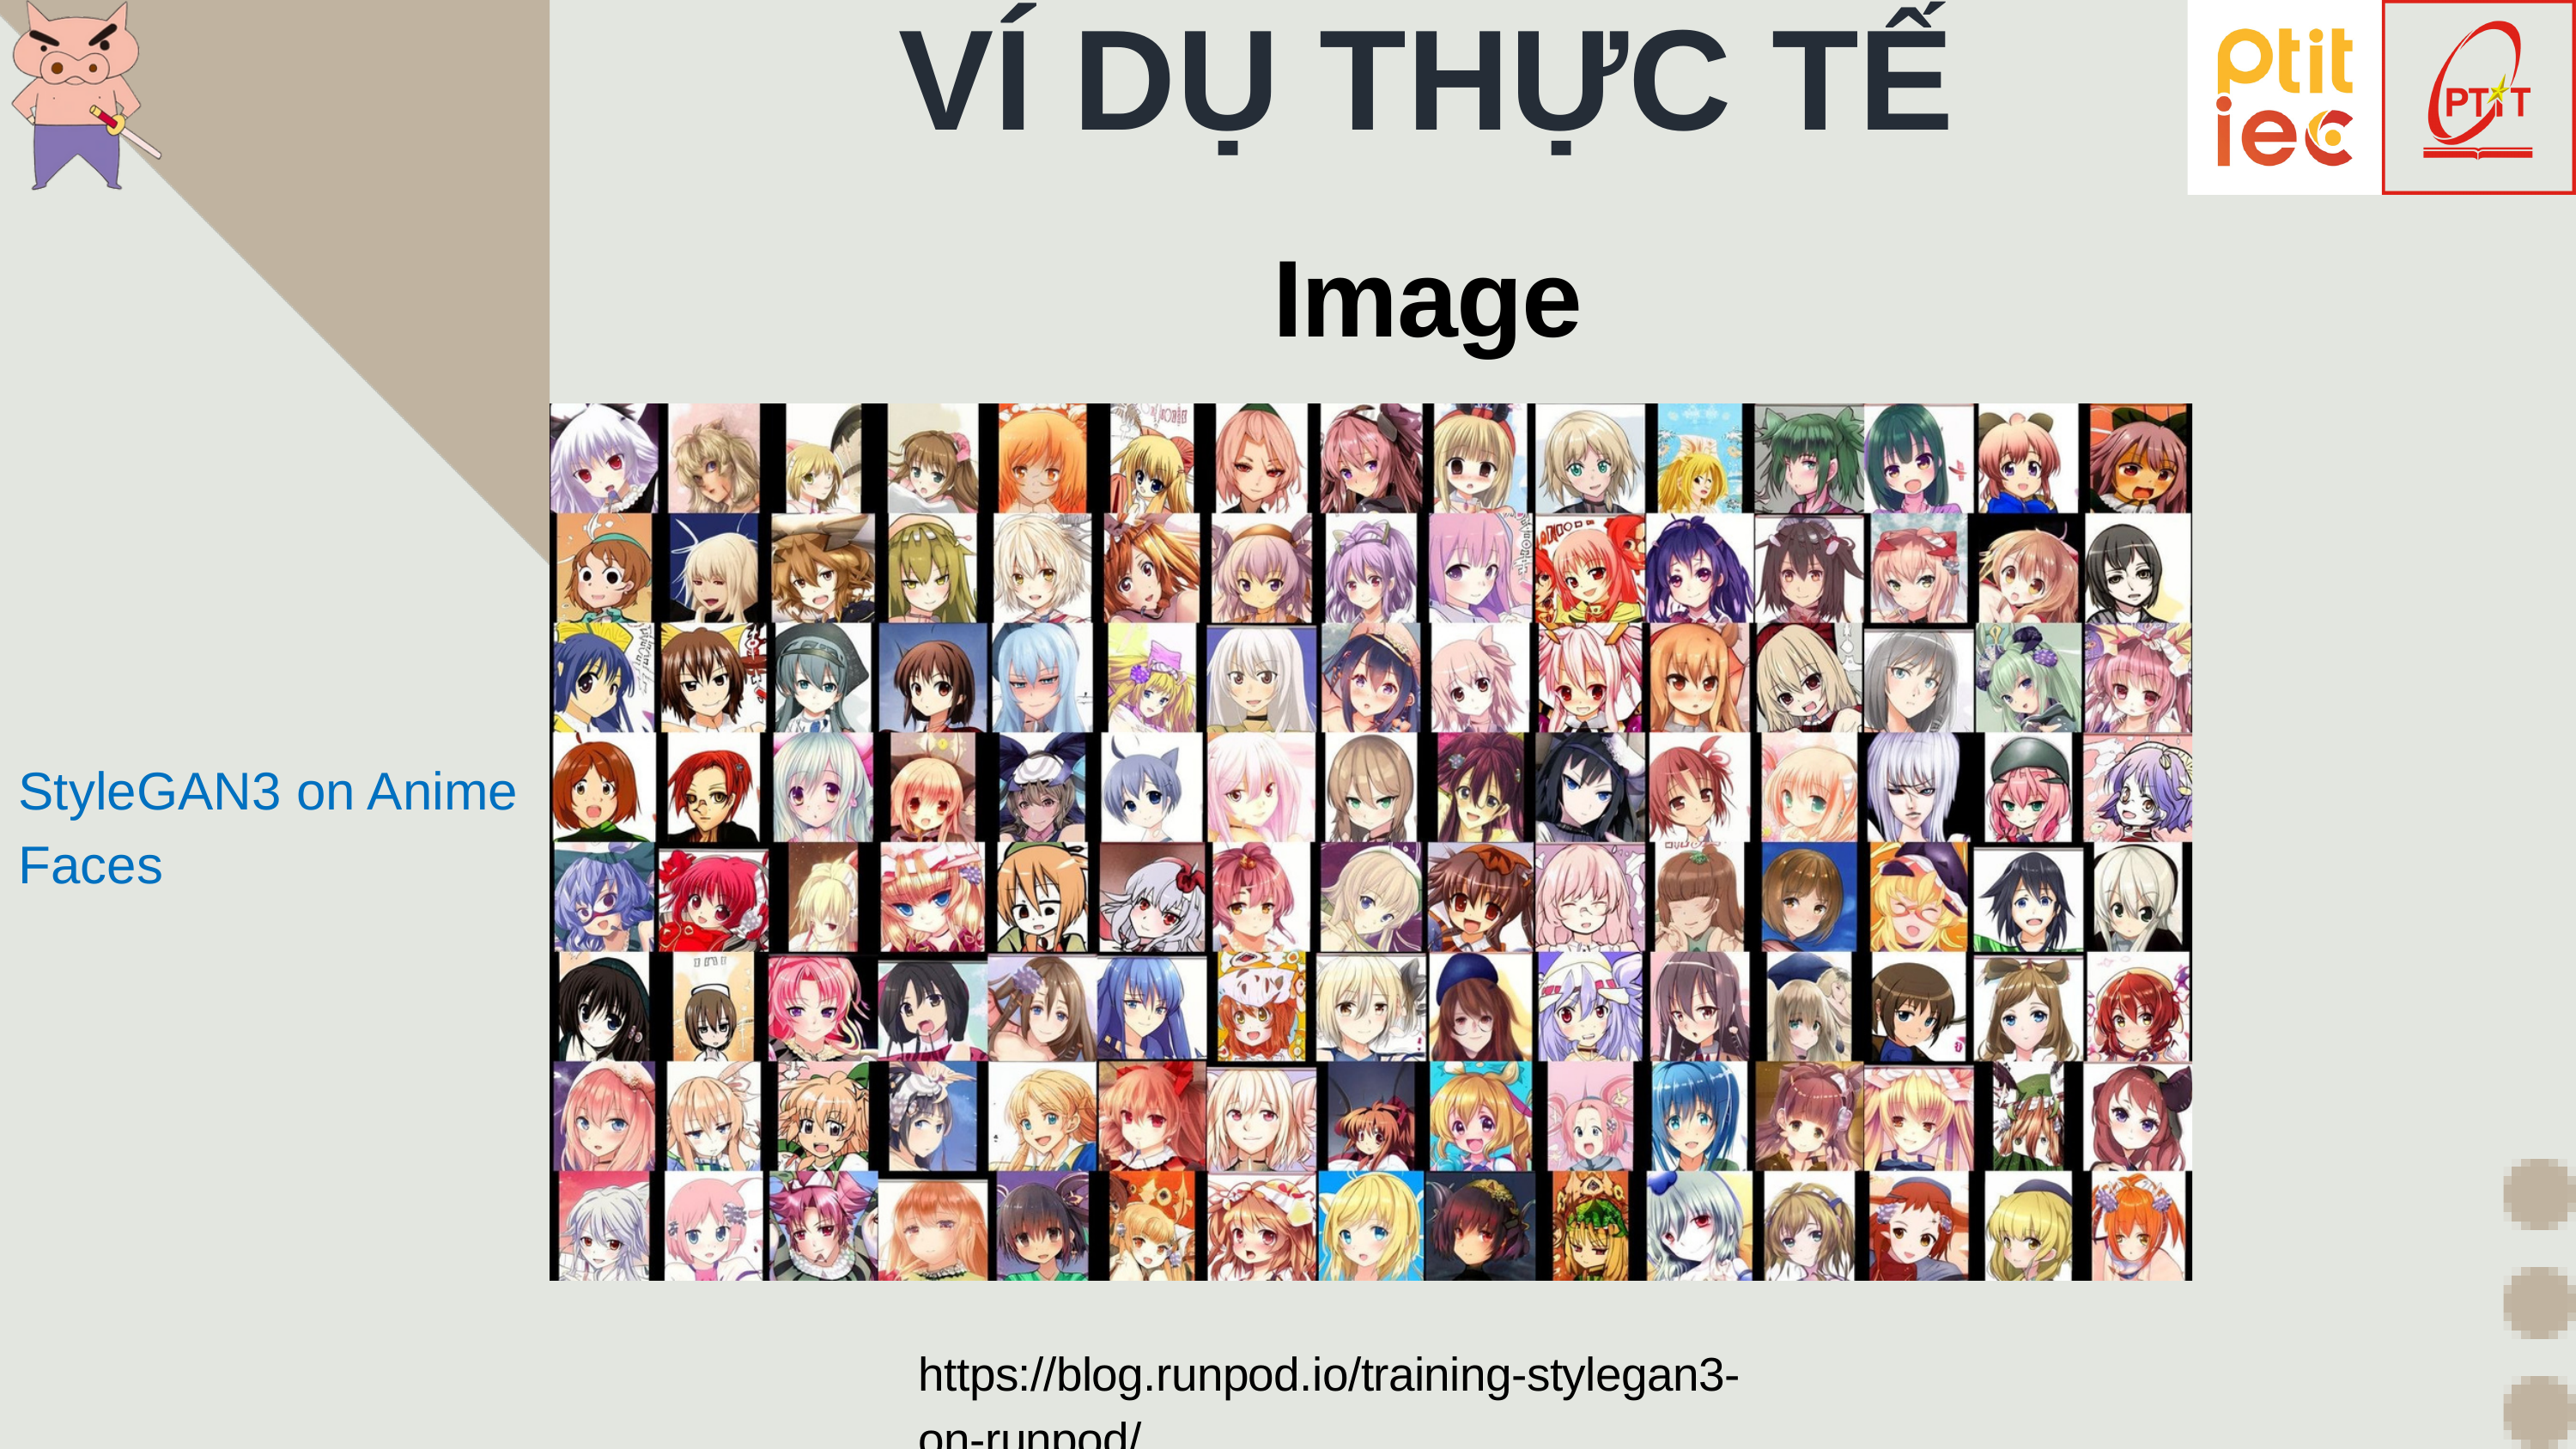

VÍ DỤ THỰC TẾ

Image Generation

StyleGAN3 on Anime Faces

https://blog.runpod.io/training-stylegan3-on-runpod/